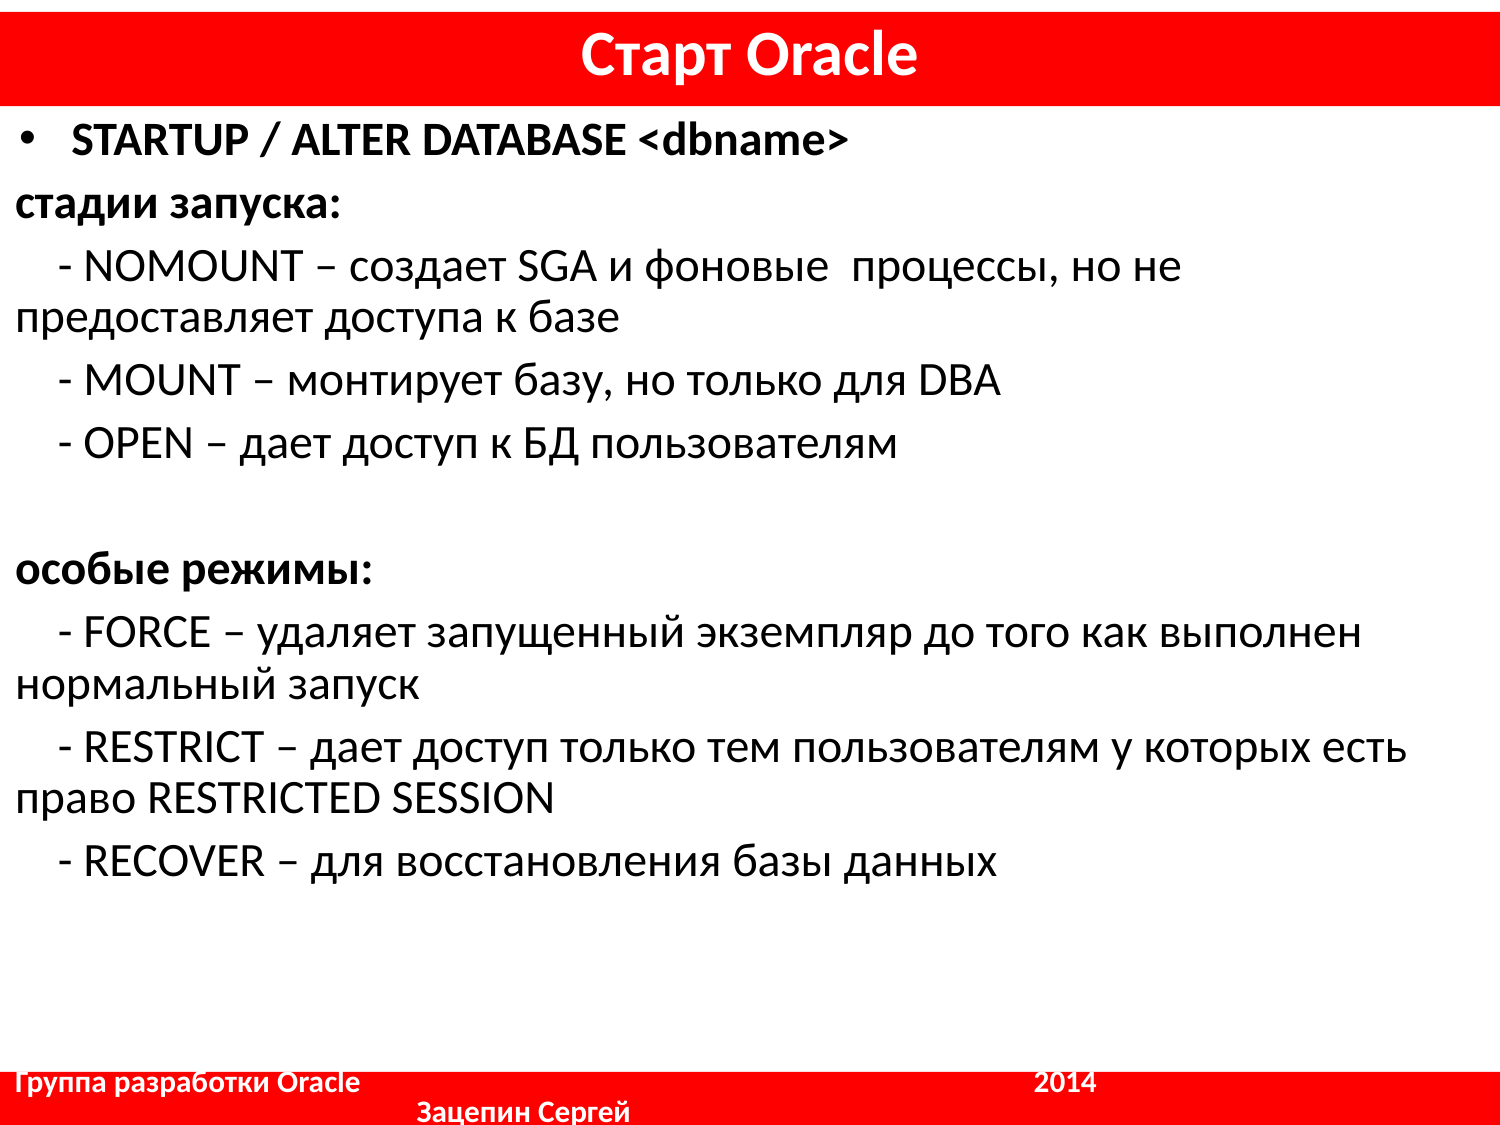

Старт Oracle

STARTUP / ALTER DATABASE <dbname>
стадии запуска:
    - NOMOUNT – создает SGA и фоновые  процессы, но не предоставляет доступа к базе
    - MOUNT – монтирует базу, но только для DBA
    - OPEN – дает доступ к БД пользователям

особые режимы:
    - FORCE – удаляет запущенный экземпляр до того как выполнен нормальный запуск
    - RESTRICT – дает доступ только тем пользователям у которых есть право RESTRICTED SESSION
    - RECOVER – для восстановления базы данных

Группа разработки Oracle				                 2014	    	 	                                    Зацепин Сергей